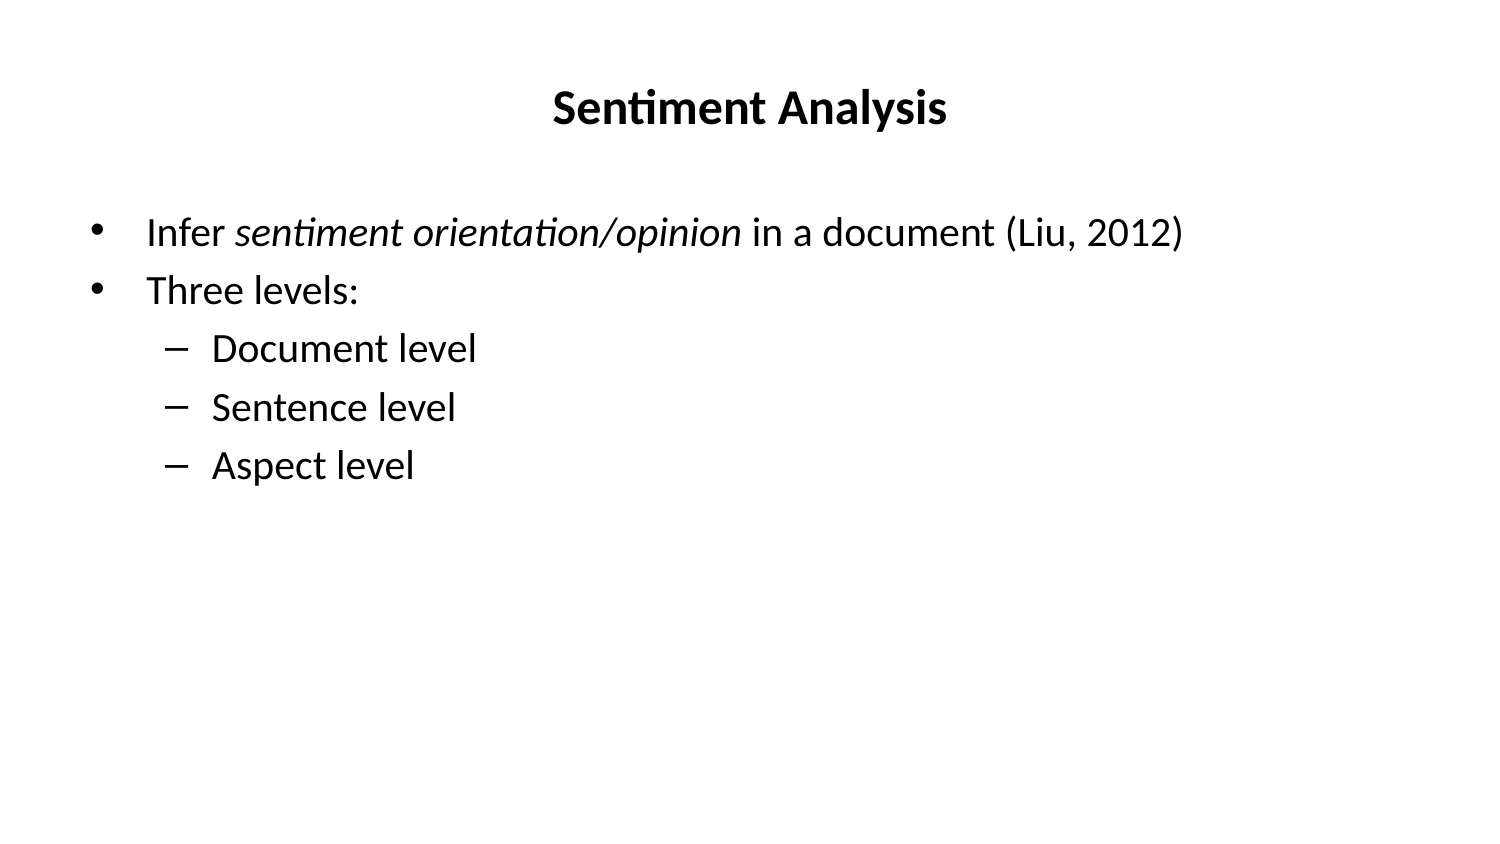

# Sentiment Analysis
Infer sentiment orientation/opinion in a document (Liu, 2012)
Three levels:
Document level
Sentence level
Aspect level